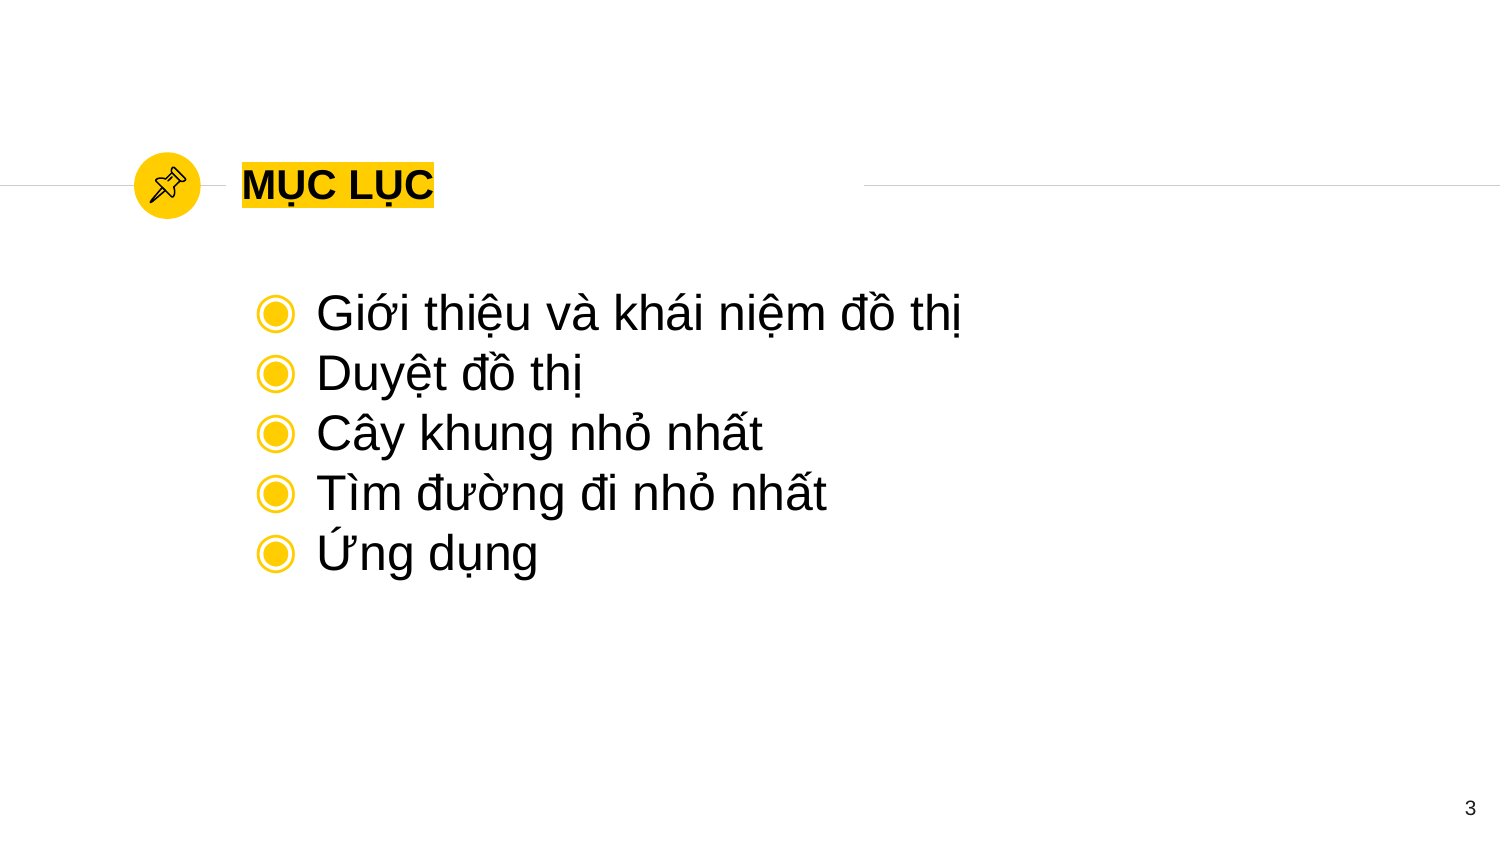

# MỤC LỤC

Giới thiệu và khái niệm đồ thị
Duyệt đồ thị
Cây khung nhỏ nhất
Tìm đường đi nhỏ nhất
Ứng dụng

3